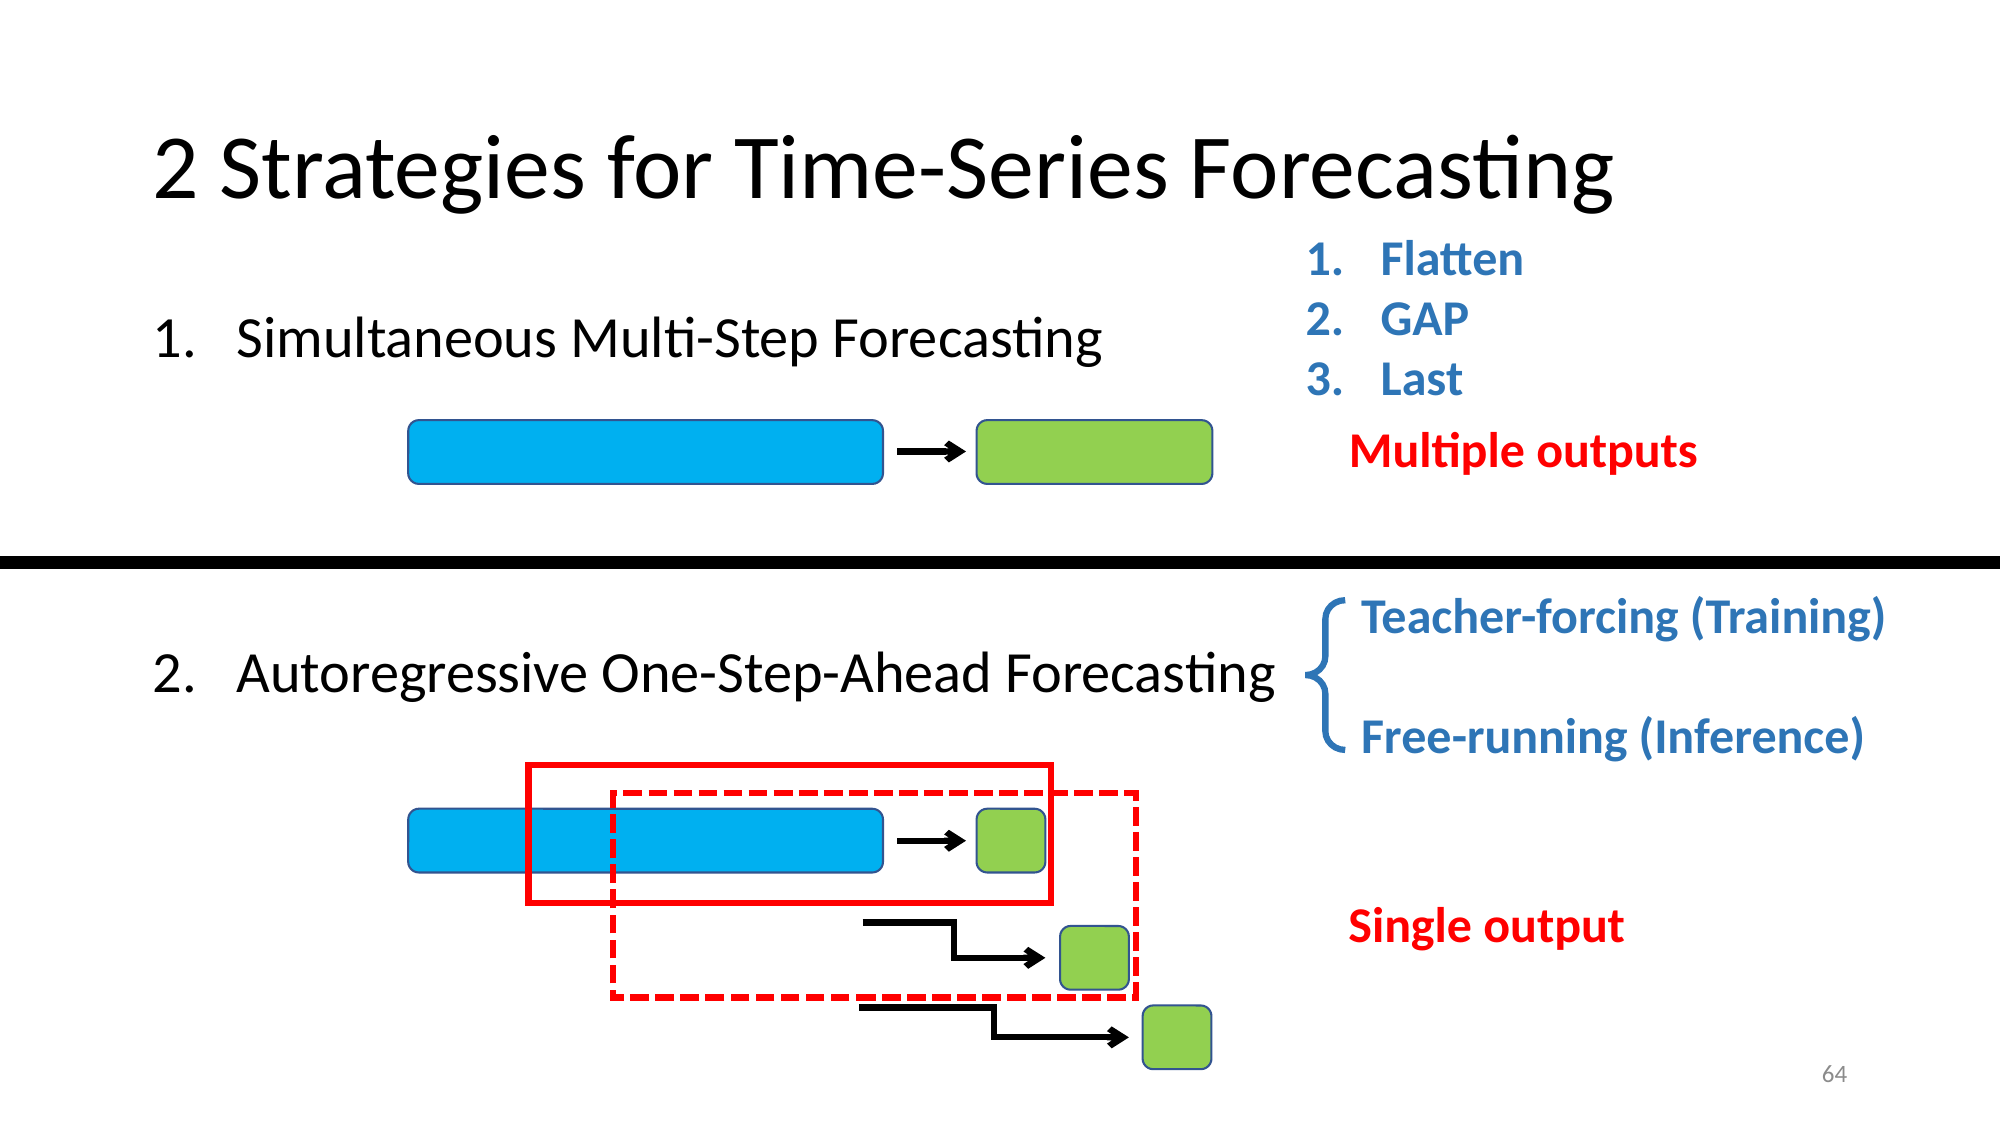

# 2 Strategies for Time-Series Forecasting
Flatten
GAP
Last
Simultaneous Multi-Step Forecasting

Autoregressive One-Step-Ahead Forecasting

Multiple outputs

Teacher-forcing (Training)

Free-running (Inference)

Single output

64